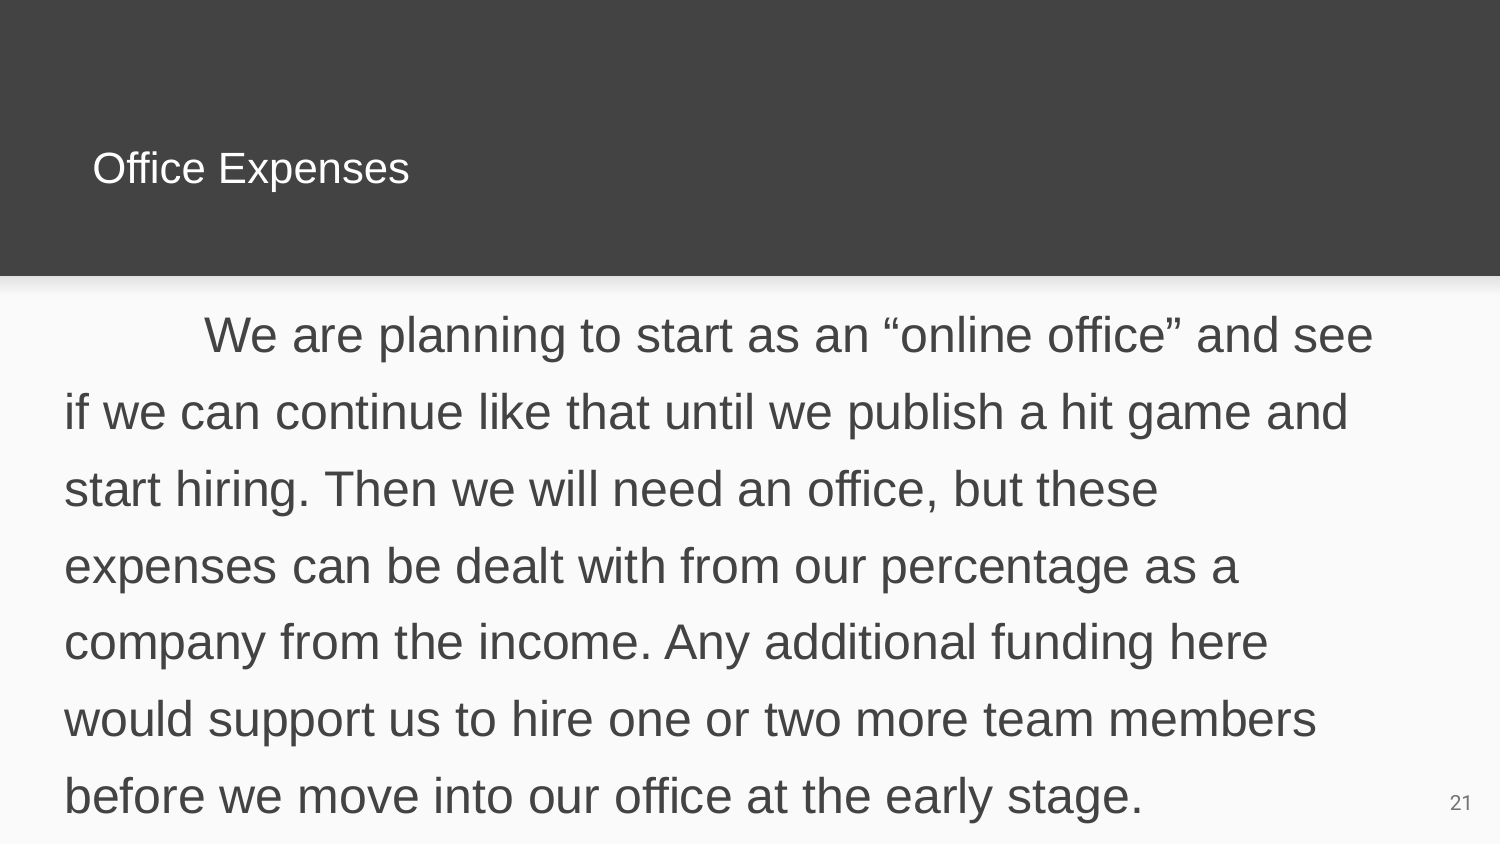

# Office Expenses

          We are planning to start as an “online office” and see if we can continue like that until we publish a hit game and start hiring. Then we will need an office, but these expenses can be dealt with from our percentage as a company from the income. Any additional funding here would support us to hire one or two more team members before we move into our office at the early stage.
21